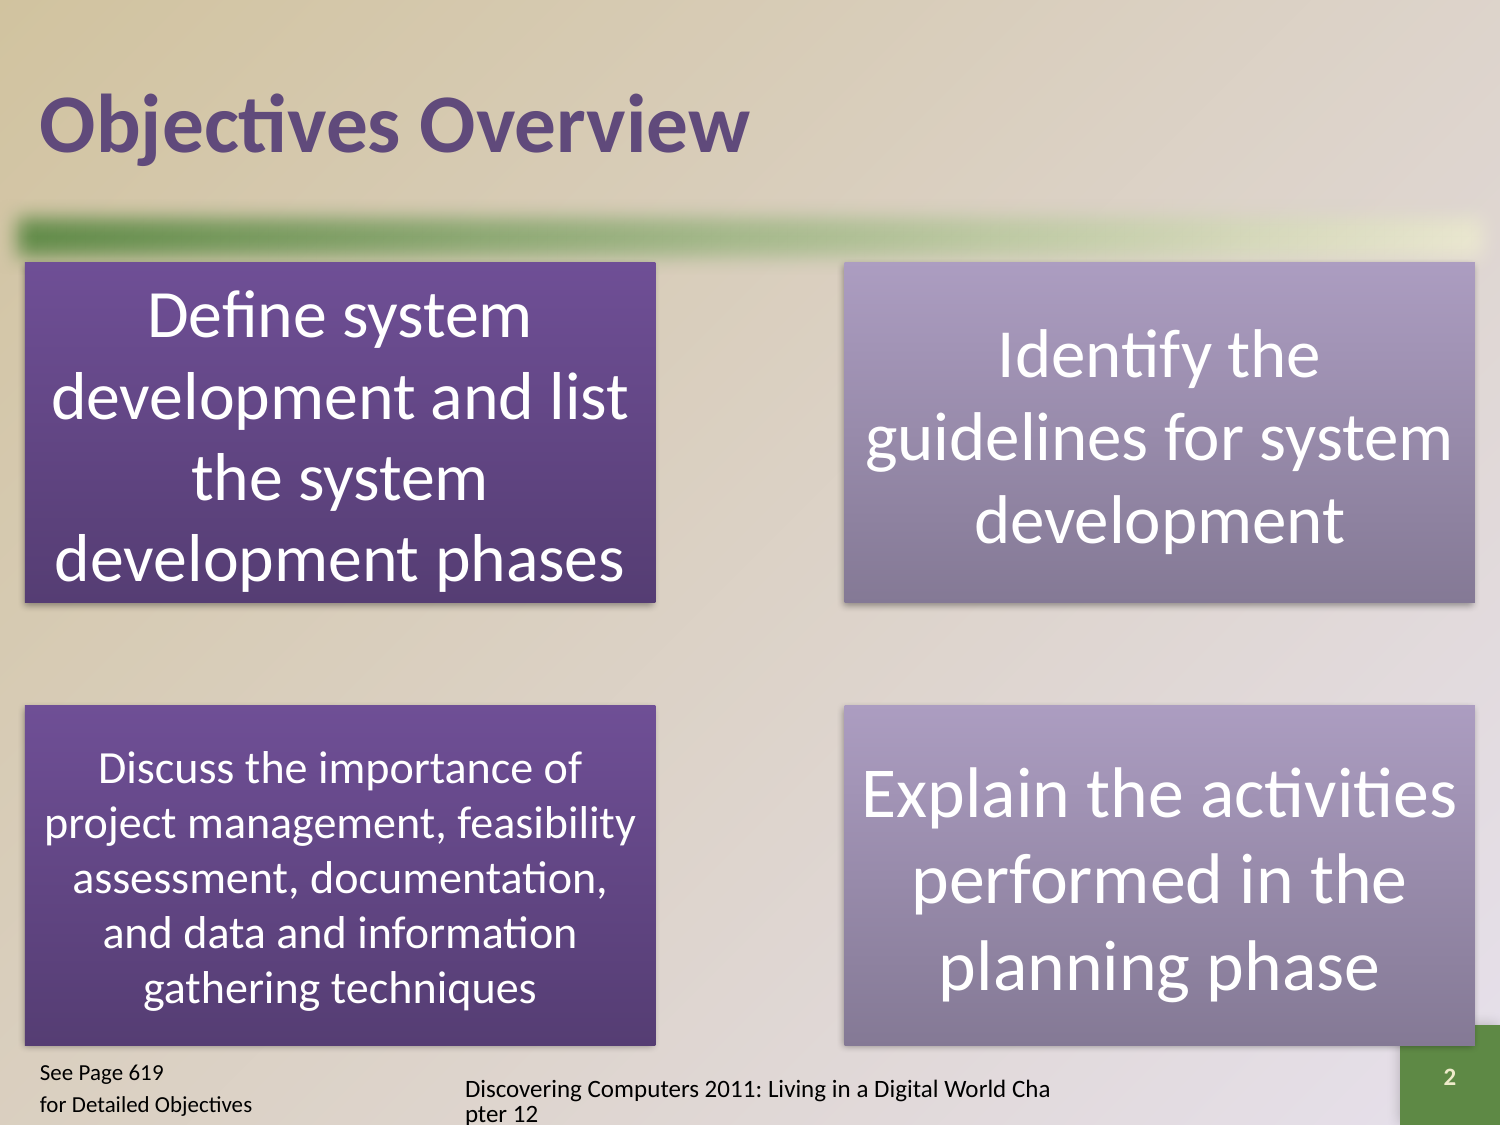

# Objectives Overview
Define system development and list the system development phases
Identify the guidelines for system development
Discuss the importance of project management, feasibility assessment, documentation, and data and information gathering techniques
Explain the activities performed in the planning phase
2
See Page 619
for Detailed Objectives
Discovering Computers 2011: Living in a Digital World Chapter 12